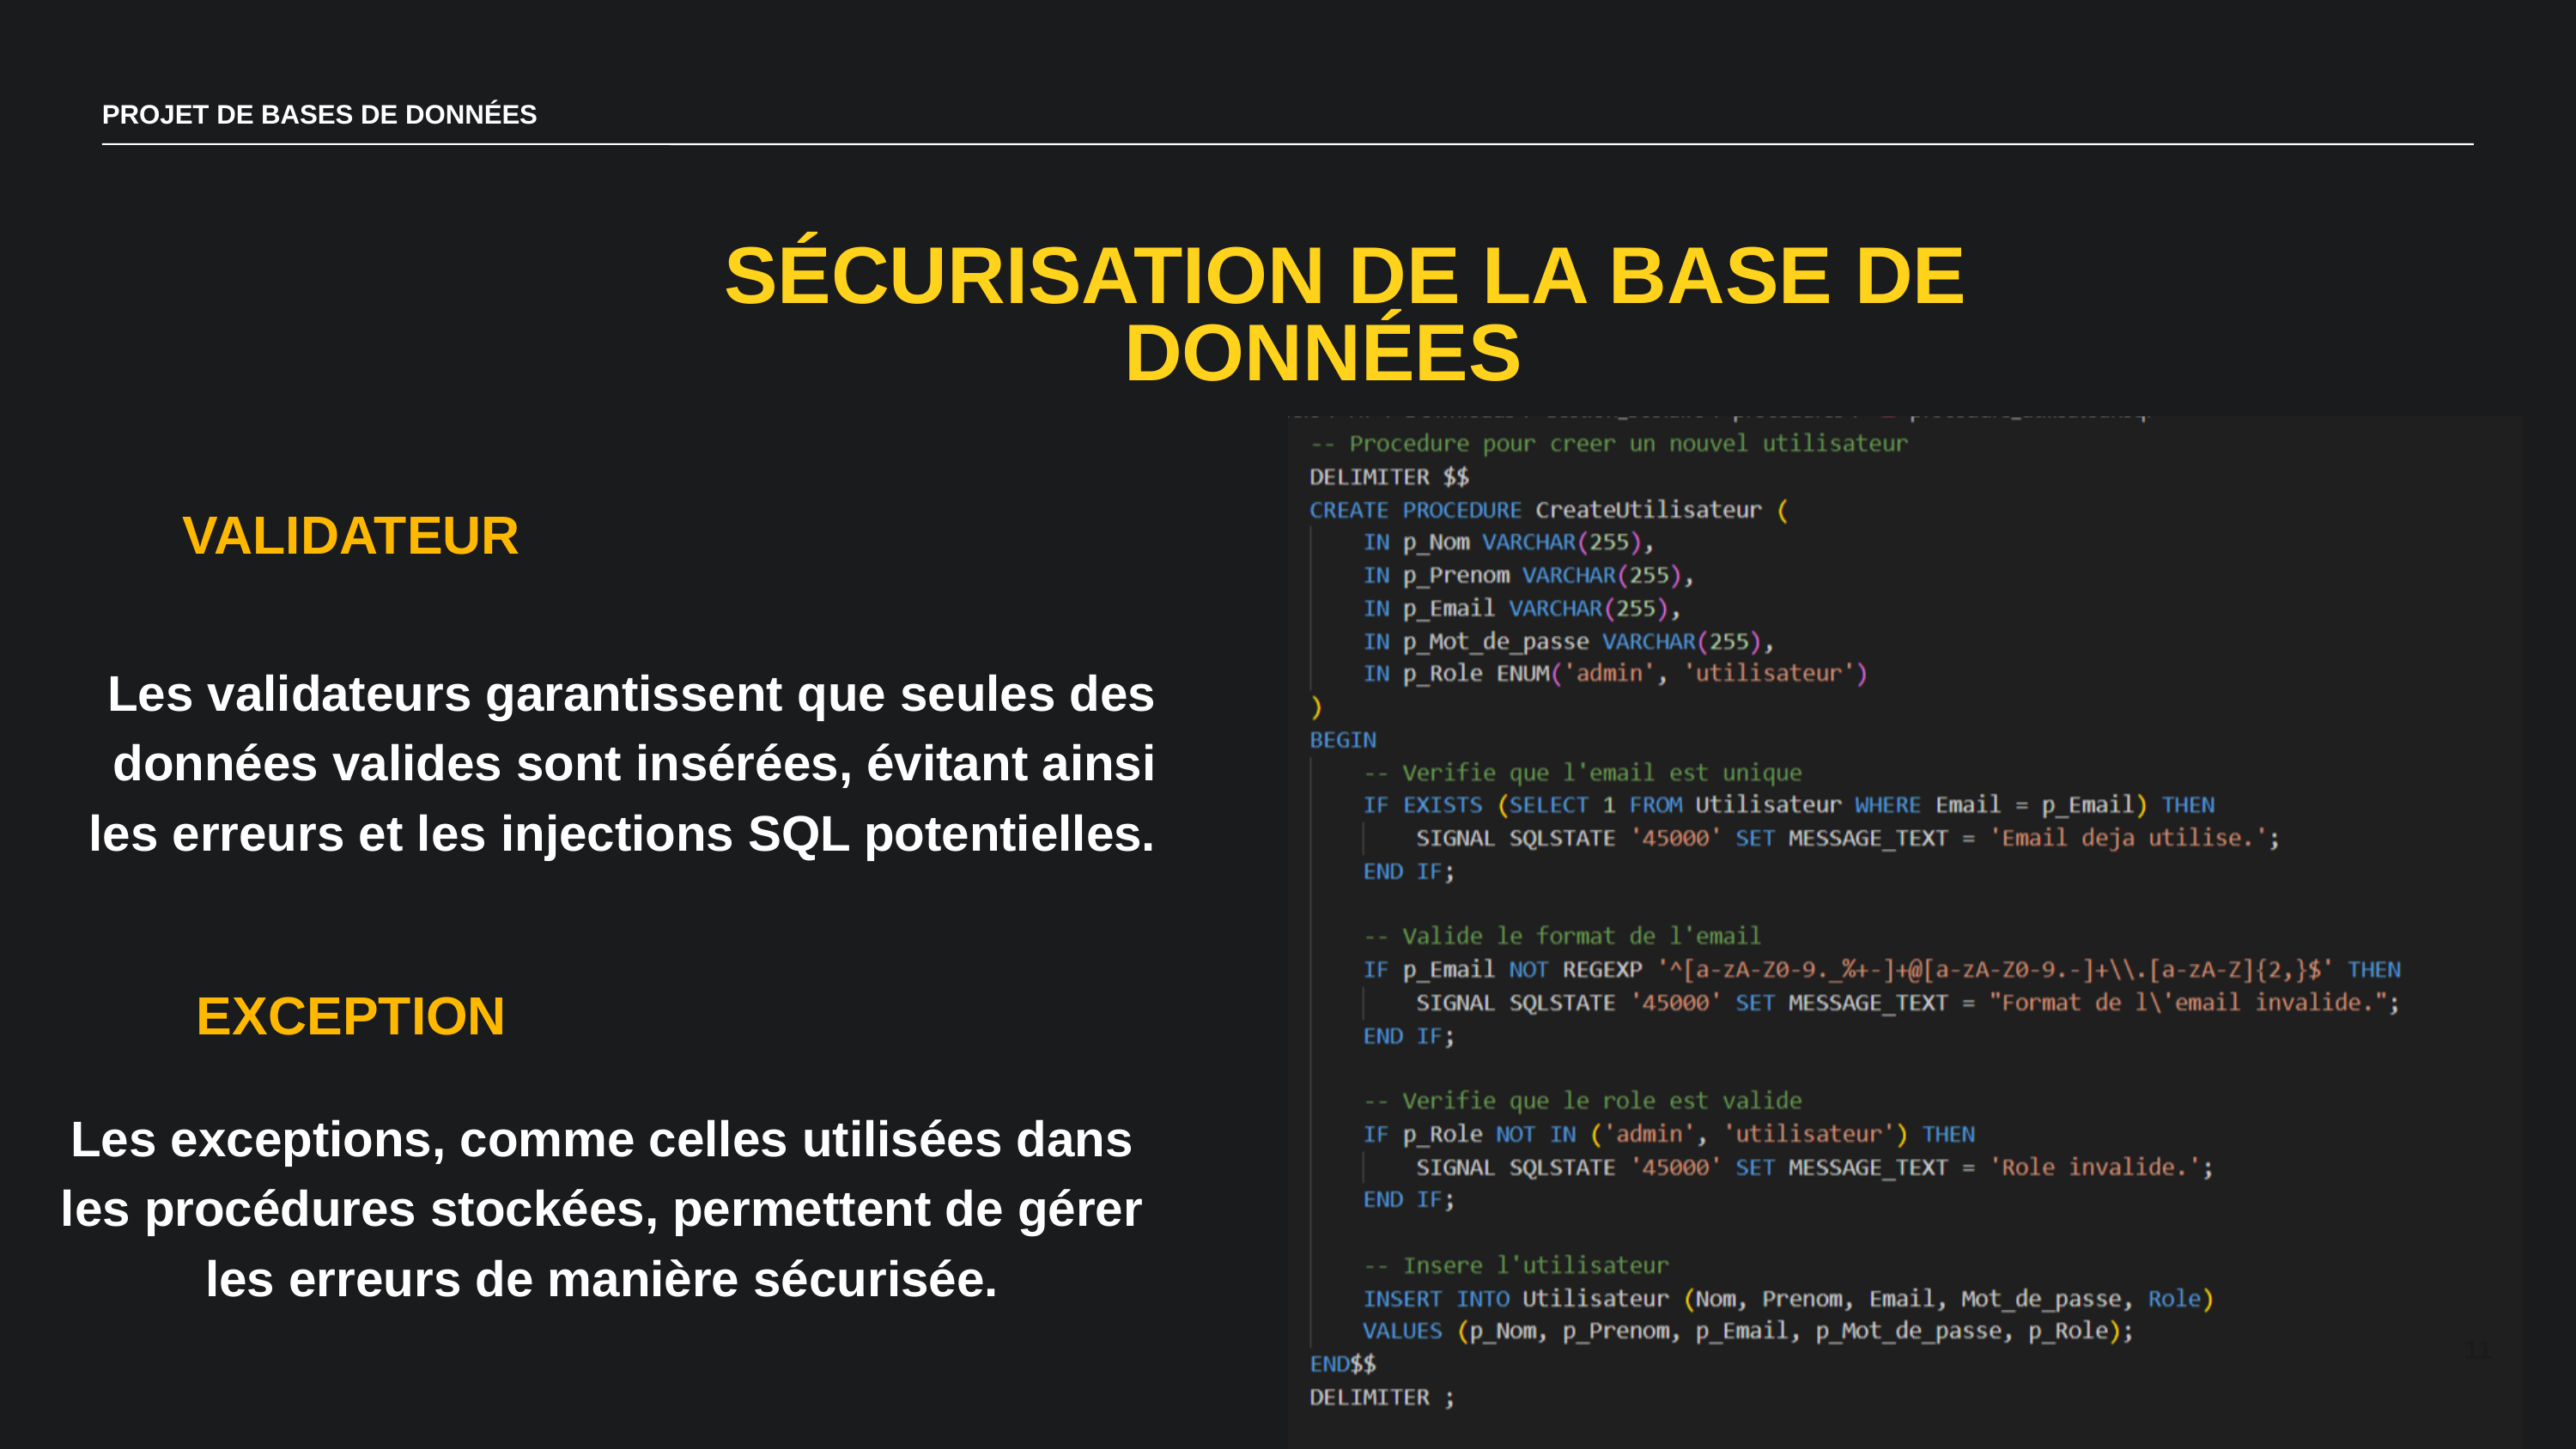

PROJET DE BASES DE DONNÉES

SÉCURISATION DE LA BASE DE DONNÉES

VALIDATEUR
Les validateurs garantissent que seules des données valides sont insérées, évitant ainsi les erreurs et les injections SQL potentielles.
EXCEPTION
Les exceptions, comme celles utilisées dans les procédures stockées, permettent de gérer les erreurs de manière sécurisée.

11